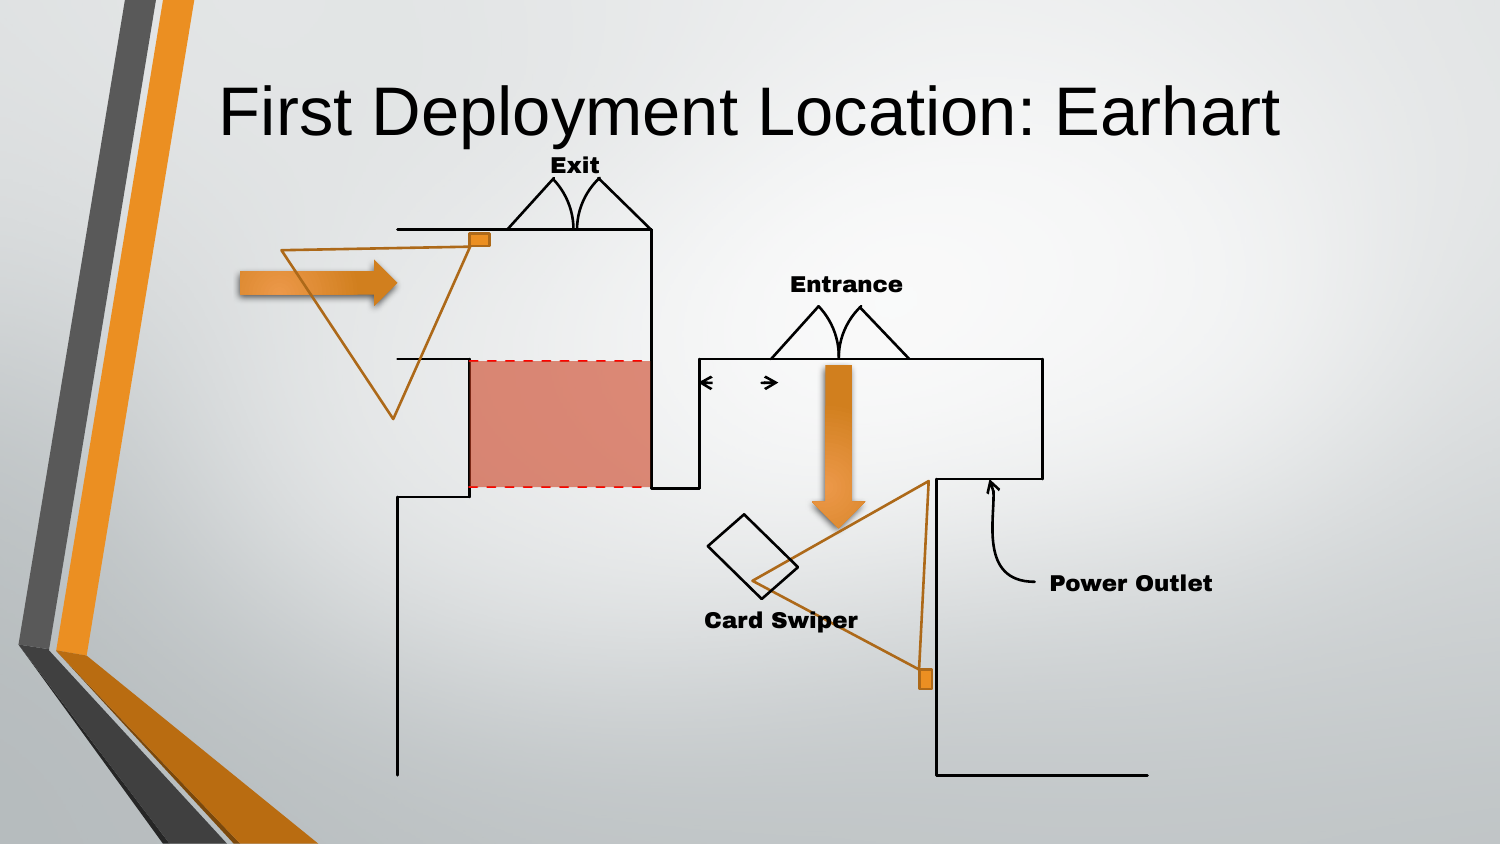

# First Deployment Location: Earhart
Exit

11’
6’

Entrance

5’6”
5’6”
5’
2’

4’5”
12’6”
Power Outlet
2’
Card Swiper